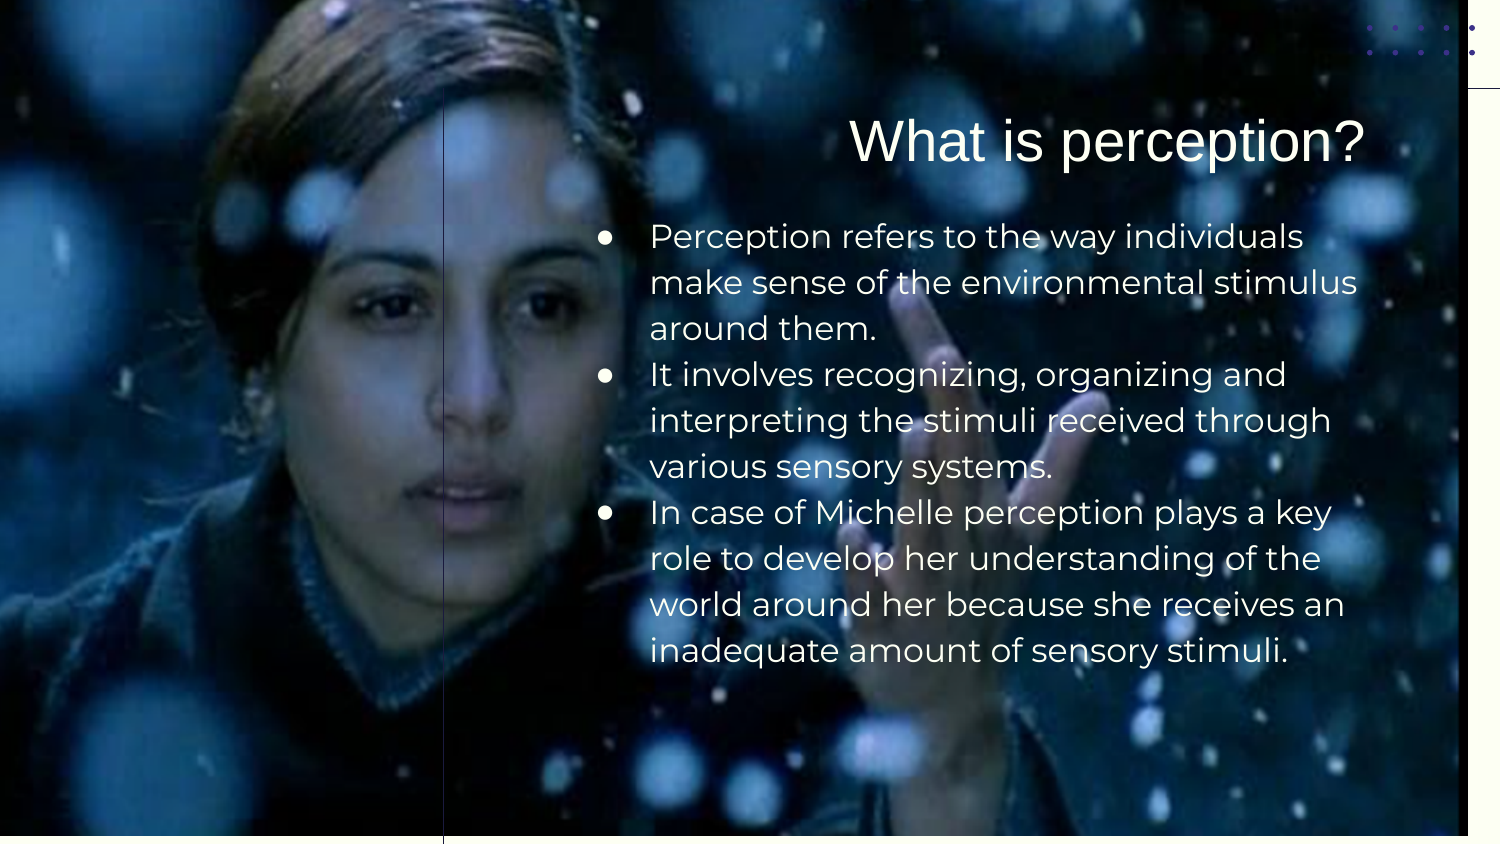

# What is perception?
Perception refers to the way individuals make sense of the environmental stimulus around them.
It involves recognizing, organizing and interpreting the stimuli received through various sensory systems.
In case of Michelle perception plays a key role to develop her understanding of the world around her because she receives an inadequate amount of sensory stimuli.